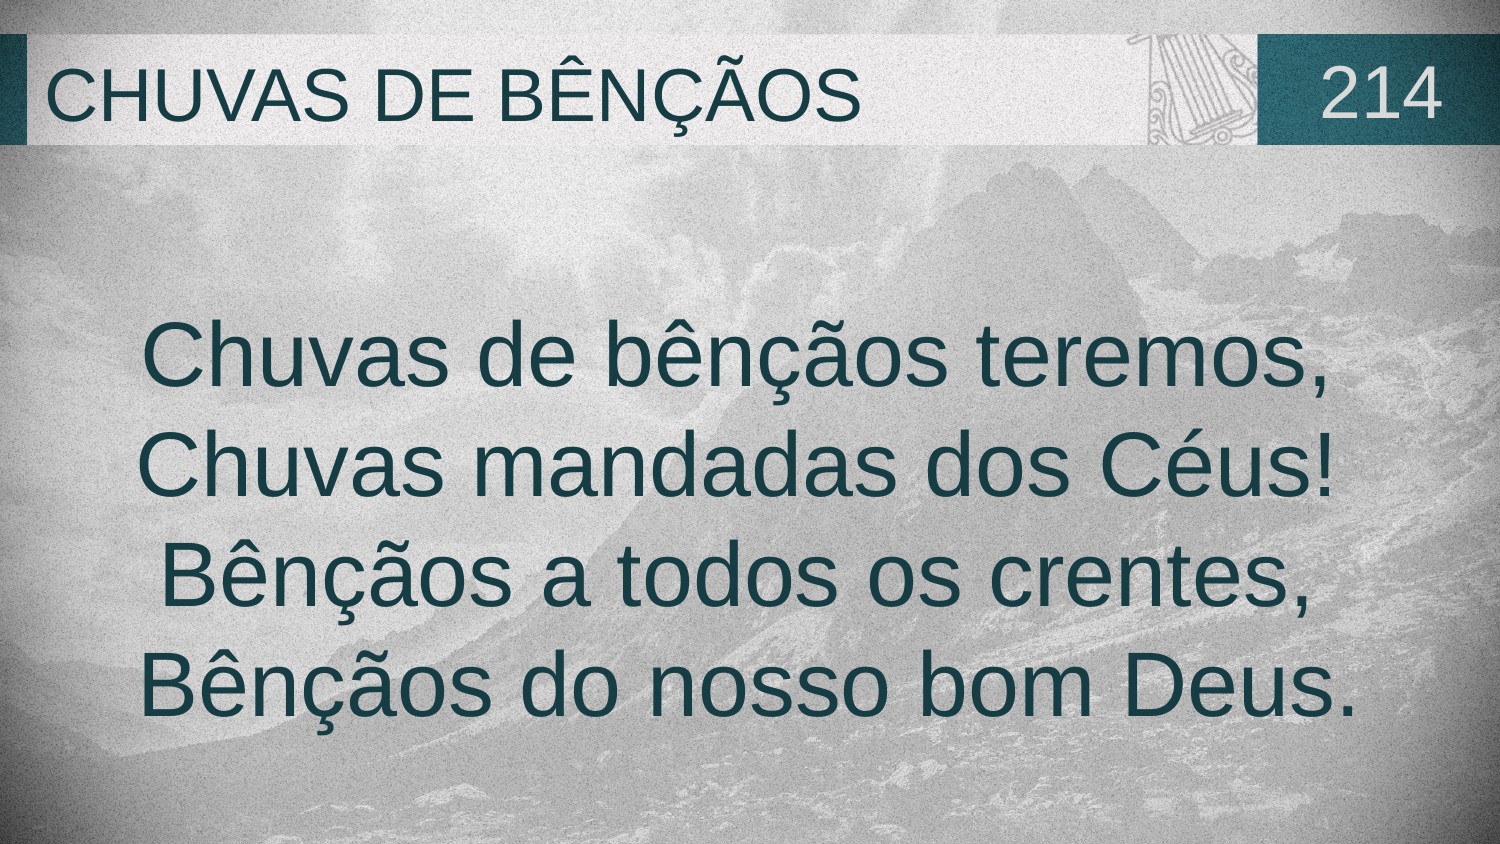

# CHUVAS DE BÊNÇÃOS
214
Chuvas de bênçãos teremos,
Chuvas mandadas dos Céus!
Bênçãos a todos os crentes,
Bênçãos do nosso bom Deus.